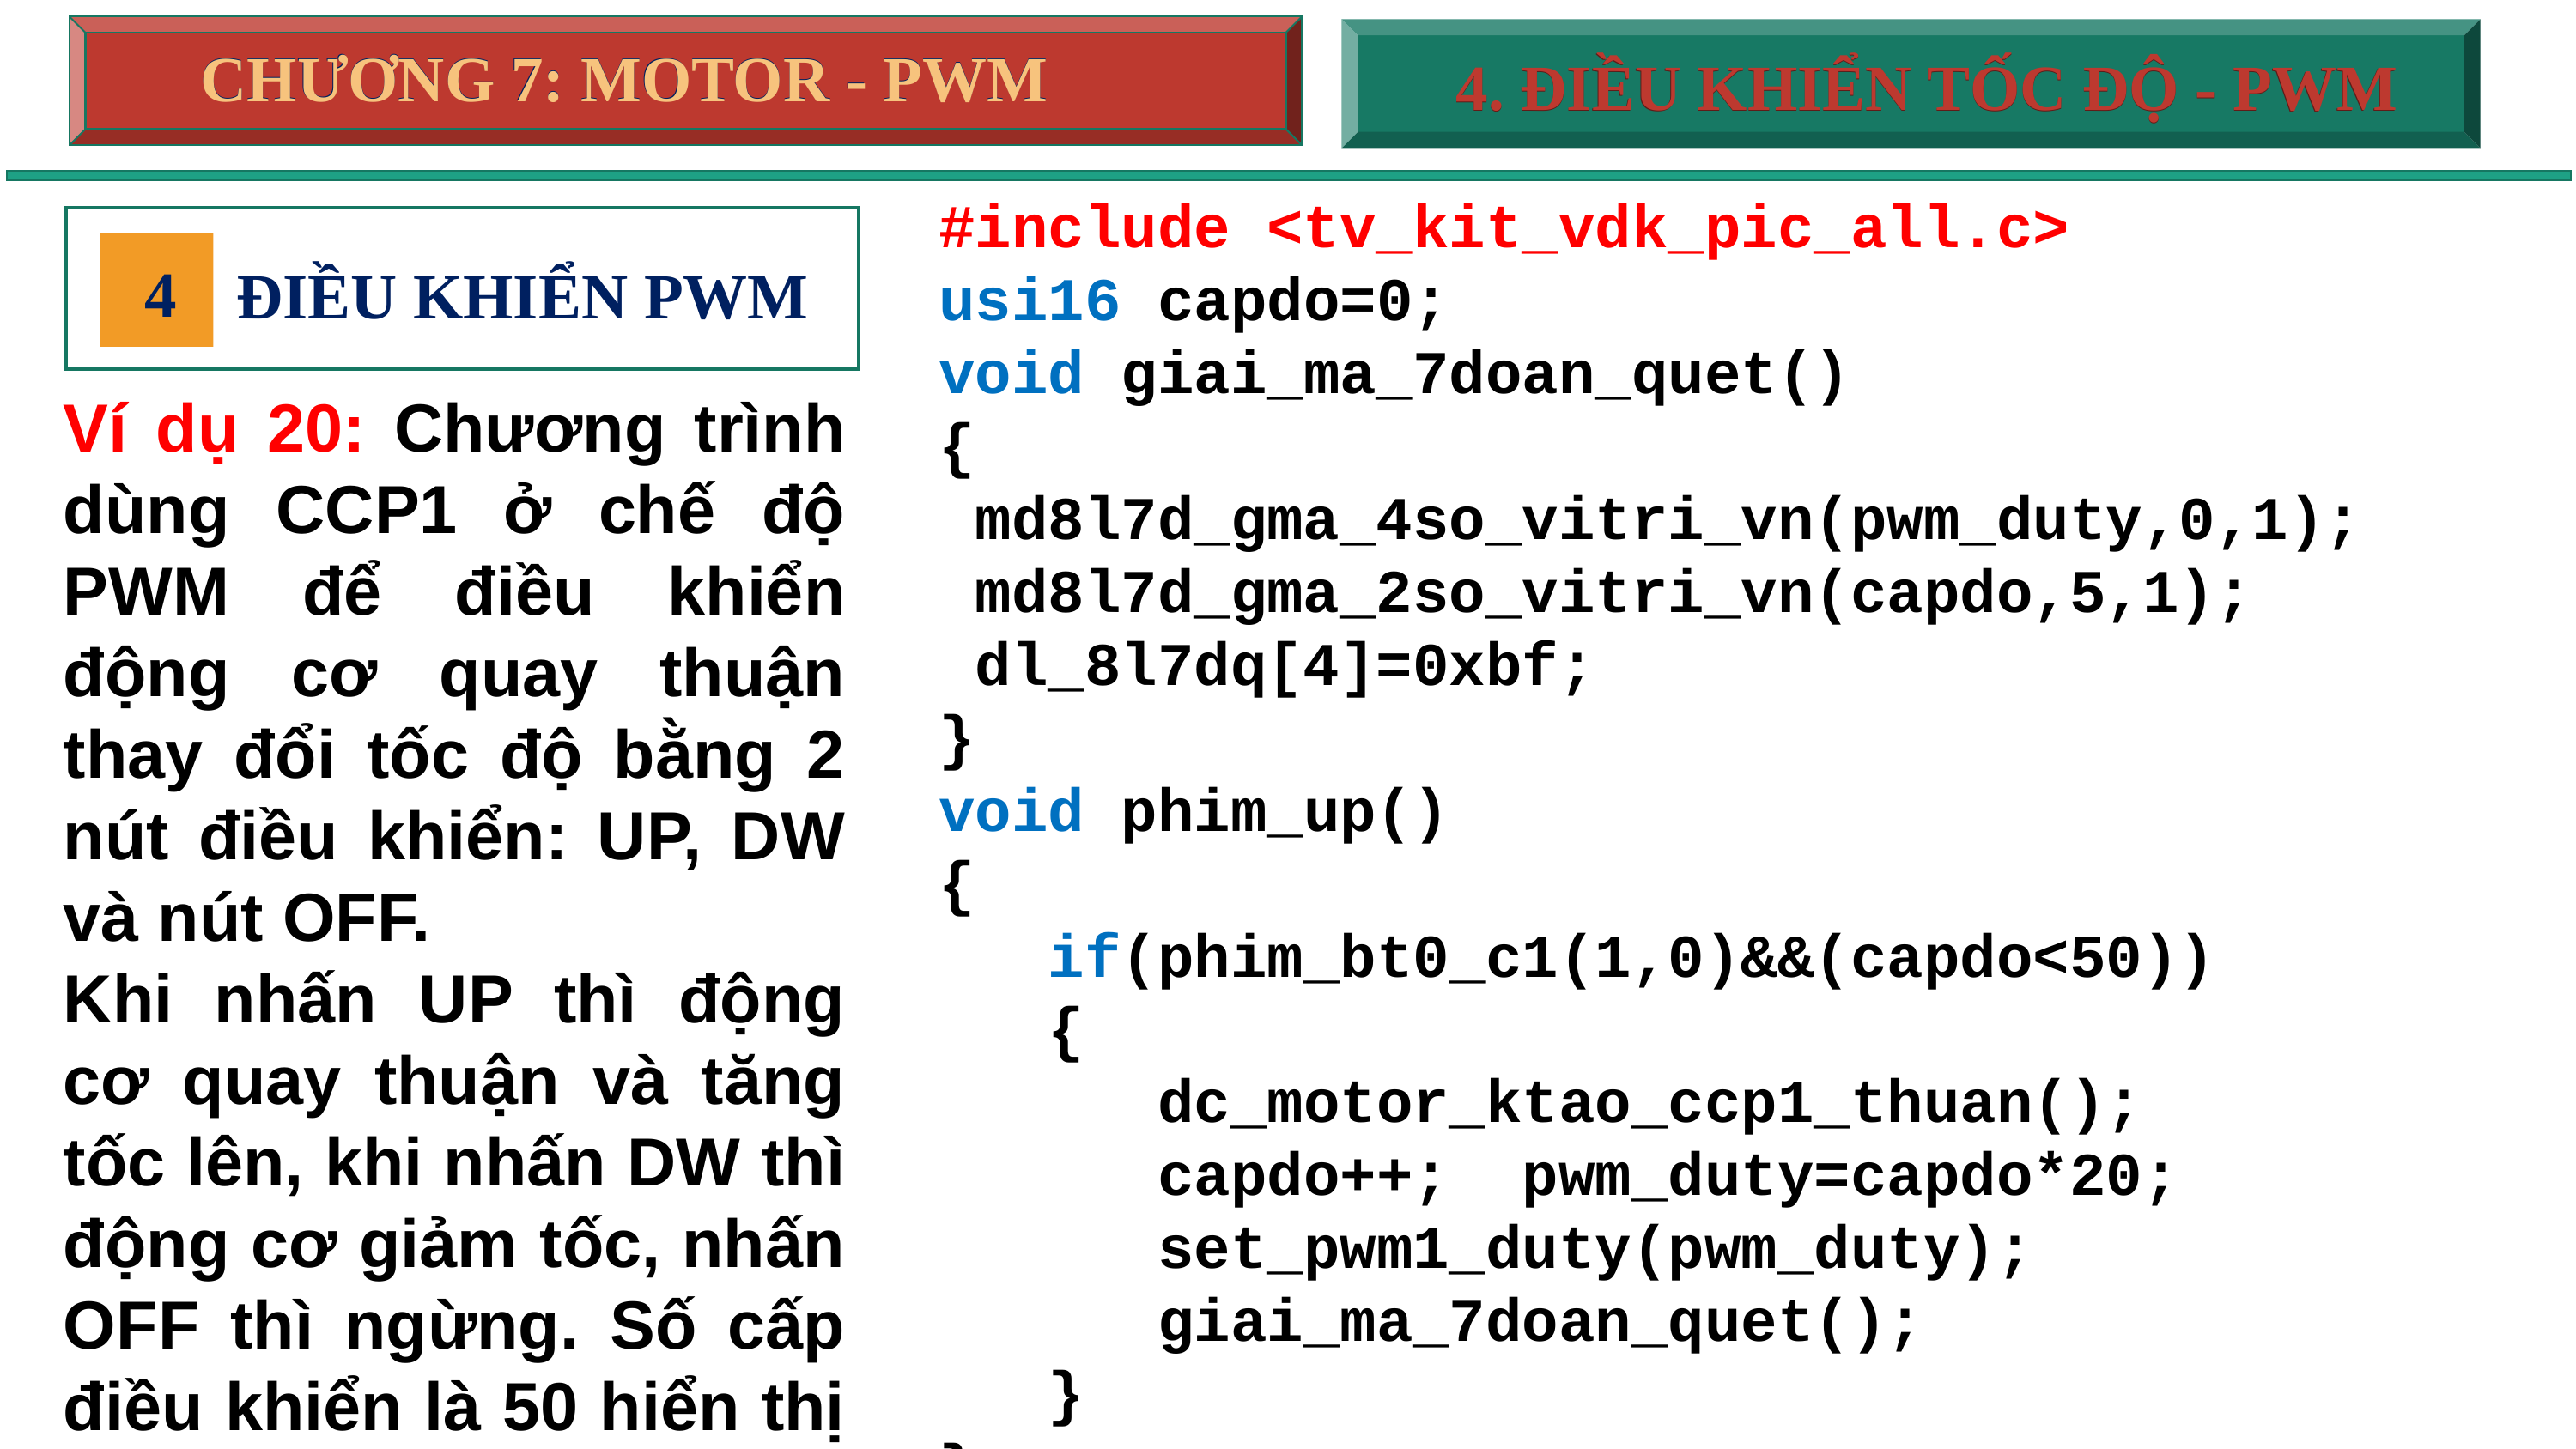

CHƯƠNG 7: MOTOR - PWM
CHƯƠNG 7: MOTOR - PWM

4. ĐIỀU KHIỂN TỐC ĐỘ - PWM
4. ĐIỀU KHIỂN TỐC ĐỘ - PWM

#include <tv_kit_vdk_pic_all.c>
usi16 capdo=0;
void giai_ma_7doan_quet()
{
 md8l7d_gma_4so_vitri_vn(pwm_duty,0,1);
 md8l7d_gma_2so_vitri_vn(capdo,5,1);
 dl_8l7dq[4]=0xbf;
}
void phim_up()
{
   if(phim_bt0_c1(1,0)&&(capdo<50))
   {
      dc_motor_ktao_ccp1_thuan();
      capdo++;  pwm_duty=capdo*20;
      set_pwm1_duty(pwm_duty);
      giai_ma_7doan_quet();
   }
}

4
ĐIỀU KHIỂN PWM
Ví dụ 20: Chương trình dùng CCP1 ở chế độ PWM để điều khiển động cơ quay thuận thay đổi tốc độ bằng 2 nút điều khiển: UP, DW và nút OFF.
Khi nhấn UP thì động cơ quay thuận và tăng tốc lên, khi nhấn DW thì động cơ giảm tốc, nhấn OFF thì ngừng. Số cấp điều khiển là 50 hiển thị trên 2 led 7 đoạn.